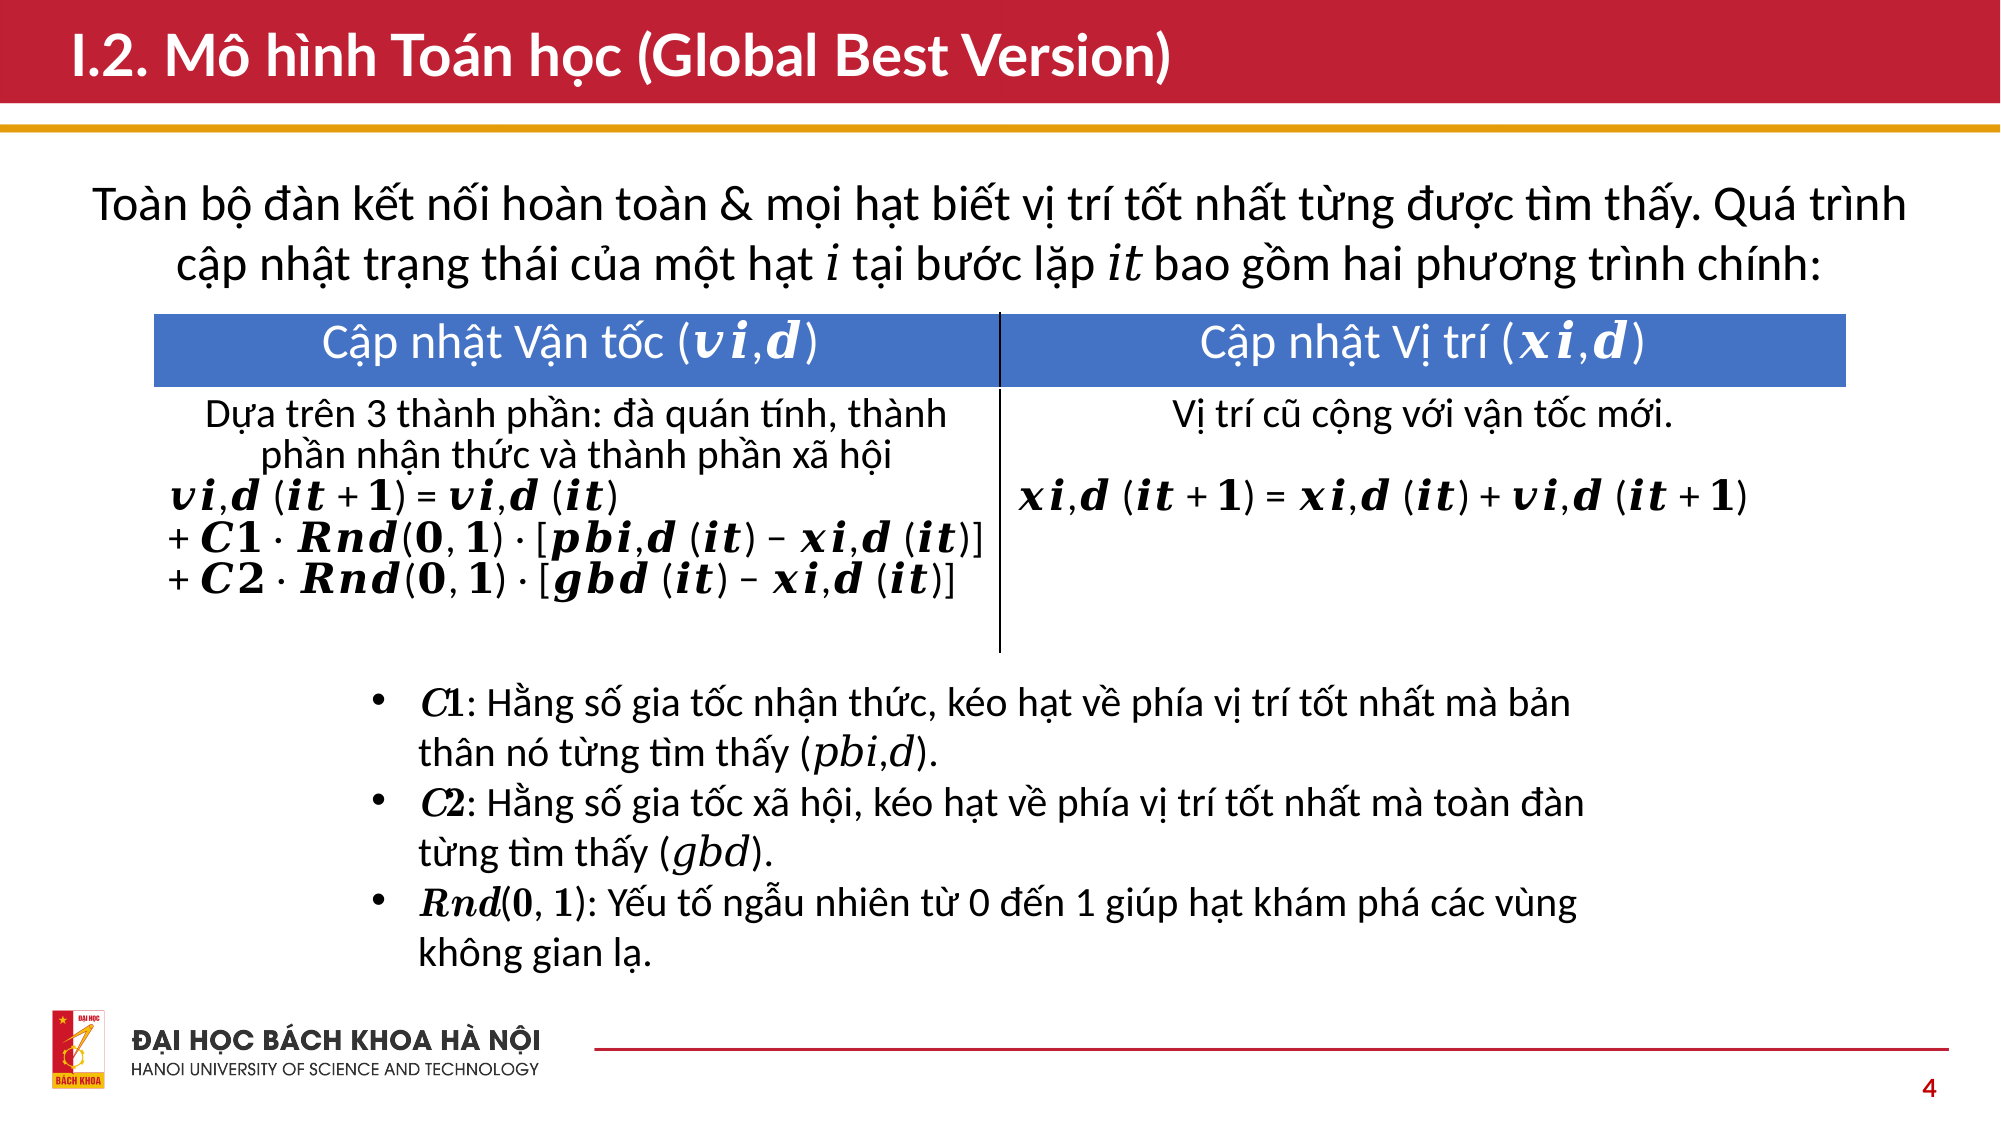

# I.2. Mô hình Toán học (Global Best Version)
Toàn bộ đàn kết nối hoàn toàn & mọi hạt biết vị trí tốt nhất từng được tìm thấy. Quá trình cập nhật trạng thái của một hạt 𝑖 tại bước lặp 𝑖𝑡 bao gồm hai phương trình chính:
| Cập nhật Vận tốc (𝒗𝒊,𝒅) | Cập nhật Vị trí (𝒙𝒊,𝒅) |
| --- | --- |
| Dựa trên 3 thành phần: đà quán tính, thành phần nhận thức và thành phần xã hội 𝒗𝒊,𝒅 (𝒊𝒕 + 𝟏) = 𝒗𝒊,𝒅 (𝒊𝒕) + 𝑪𝟏 ⋅ 𝑹𝒏𝒅(𝟎, 𝟏) ⋅ [𝒑𝒃𝒊,𝒅 (𝒊𝒕) − 𝒙𝒊,𝒅 (𝒊𝒕)] + 𝑪𝟐 ⋅ 𝑹𝒏𝒅(𝟎, 𝟏) ⋅ [𝒈𝒃𝒅 (𝒊𝒕) − 𝒙𝒊,𝒅 (𝒊𝒕)] | Vị trí cũ cộng với vận tốc mới. 𝒙𝒊,𝒅 (𝒊𝒕 + 𝟏) = 𝒙𝒊,𝒅 (𝒊𝒕) + 𝒗𝒊,𝒅 (𝒊𝒕 + 𝟏) |
𝑪𝟏: Hằng số gia tốc nhận thức, kéo hạt về phía vị trí tốt nhất mà bản thân nó từng tìm thấy (𝑝𝑏𝑖,𝑑).
𝑪𝟐: Hằng số gia tốc xã hội, kéo hạt về phía vị trí tốt nhất mà toàn đàn từng tìm thấy (𝑔𝑏𝑑).
𝑹𝒏𝒅(𝟎, 𝟏): Yếu tố ngẫu nhiên từ 0 đến 1 giúp hạt khám phá các vùng không gian lạ.
4